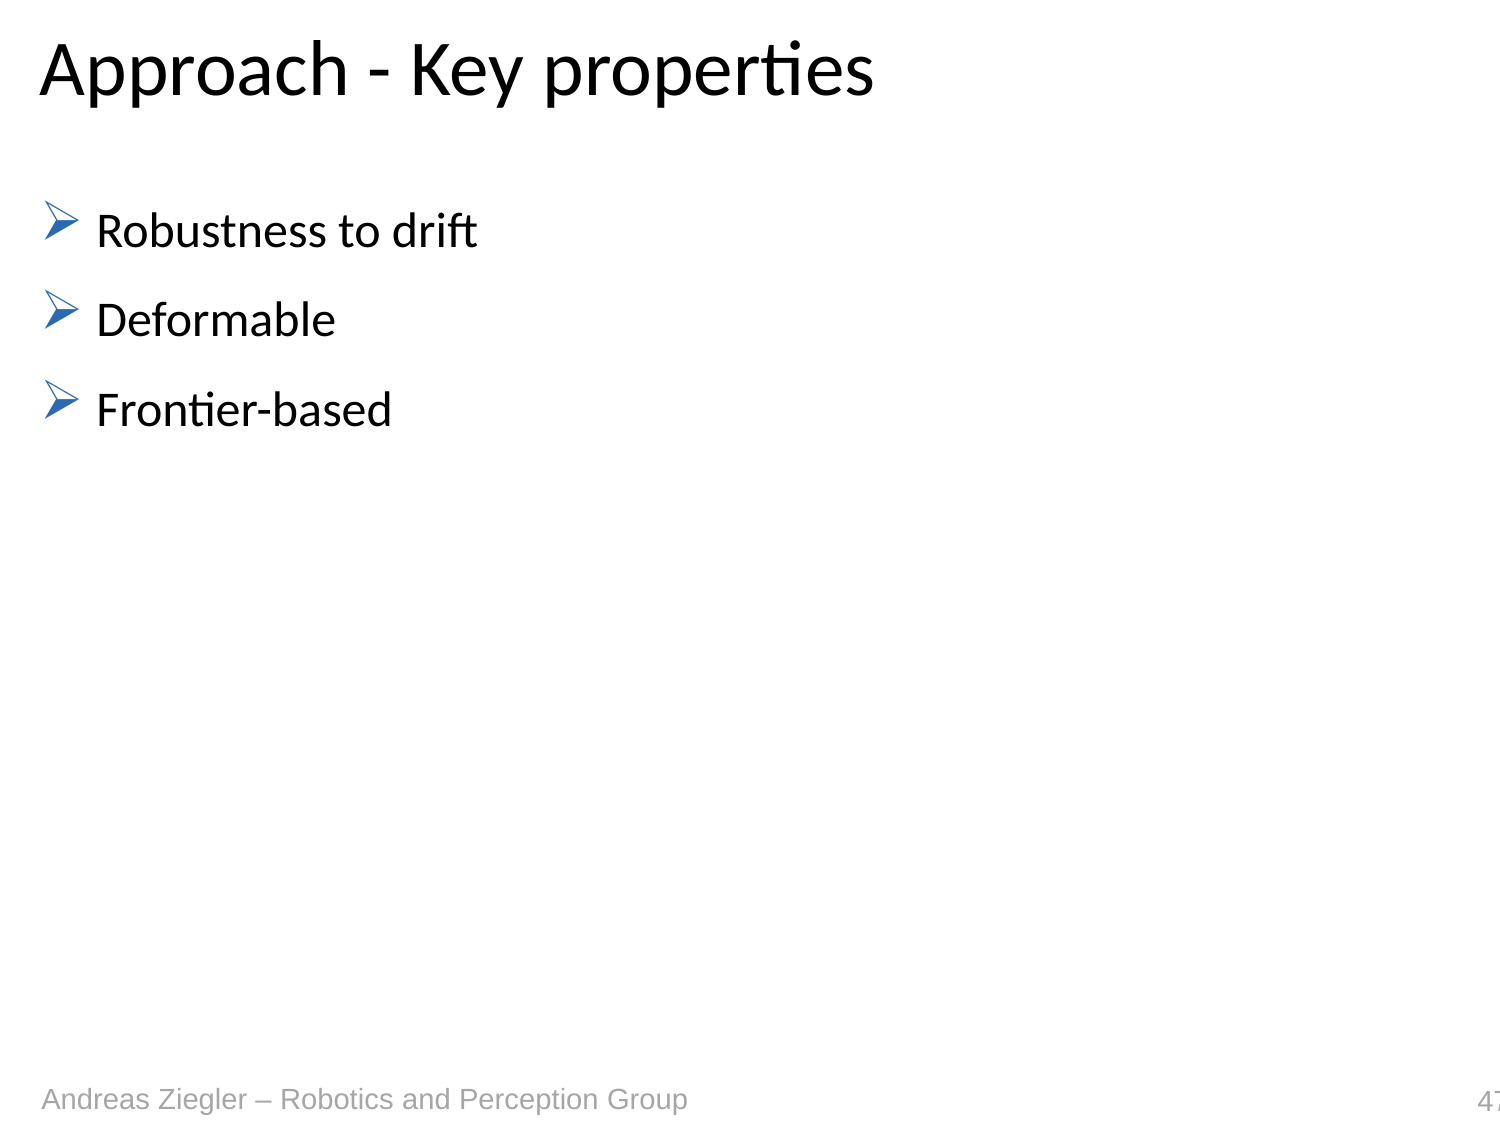

# Approach - Key properties
Robustness to drift
Deformable
Frontier-based